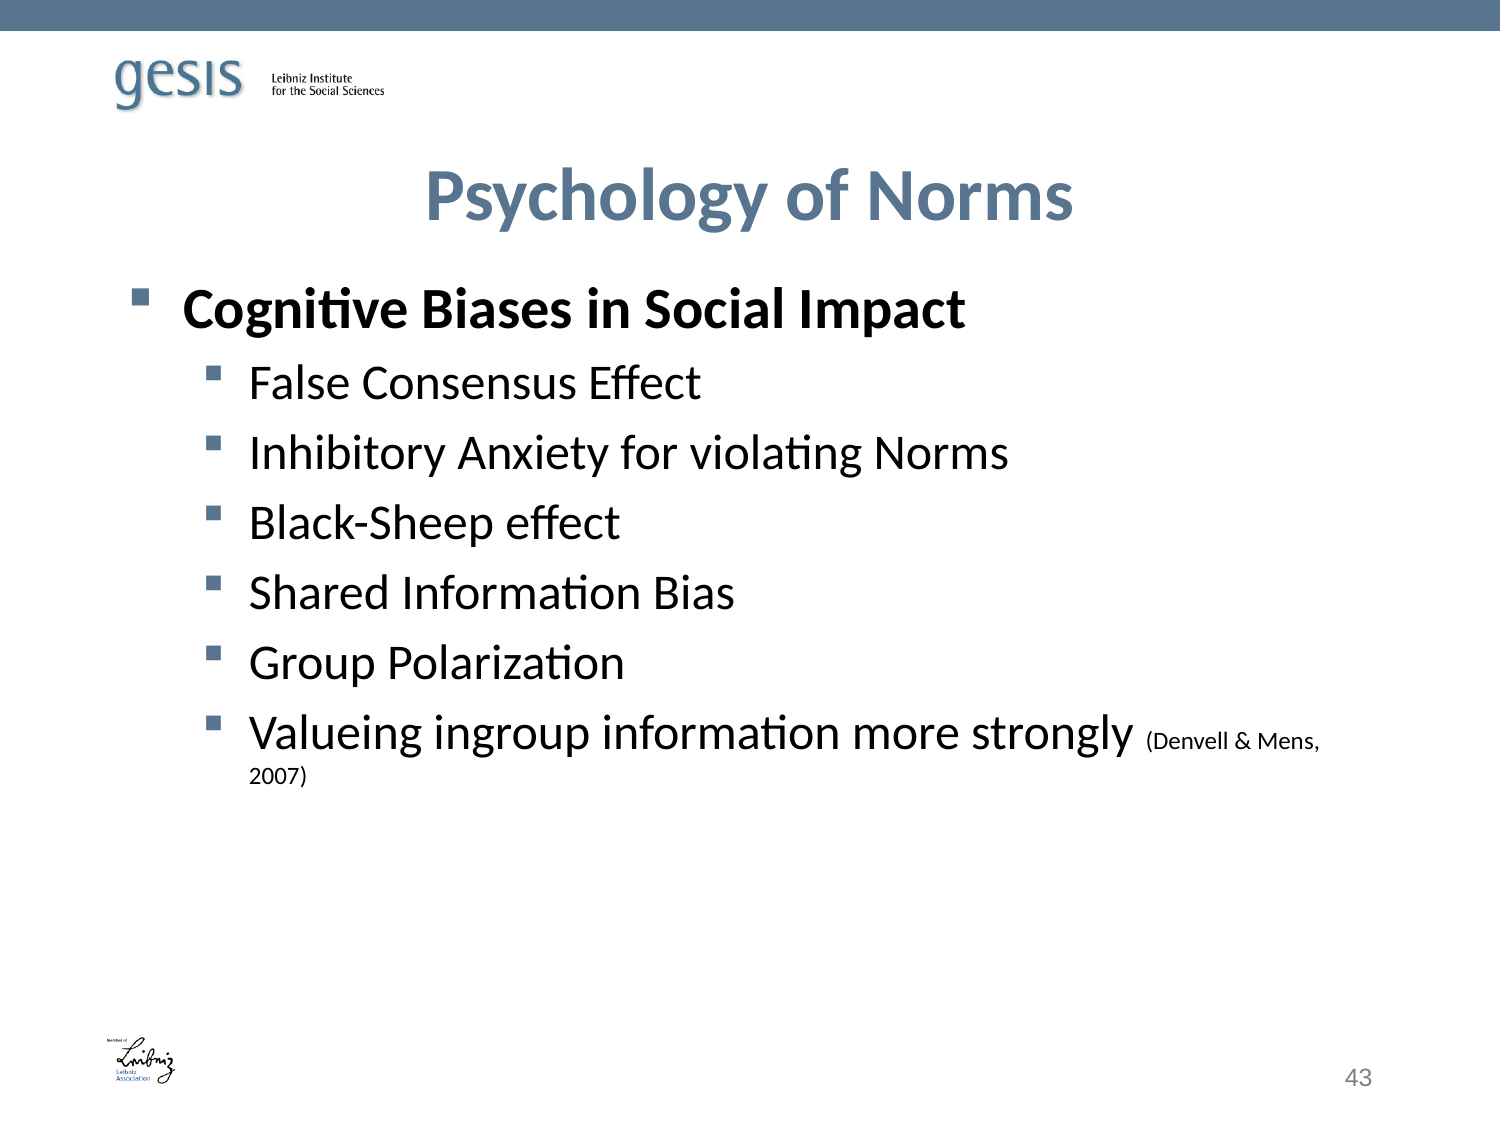

# Psychology of Norms
Cognitive Biases in Social Impact
False Consensus Effect
Inhibitory Anxiety for violating Norms
Black-Sheep effect
Shared Information Bias
Group Polarization
Valueing ingroup information more strongly (Denvell & Mens, 2007)

43